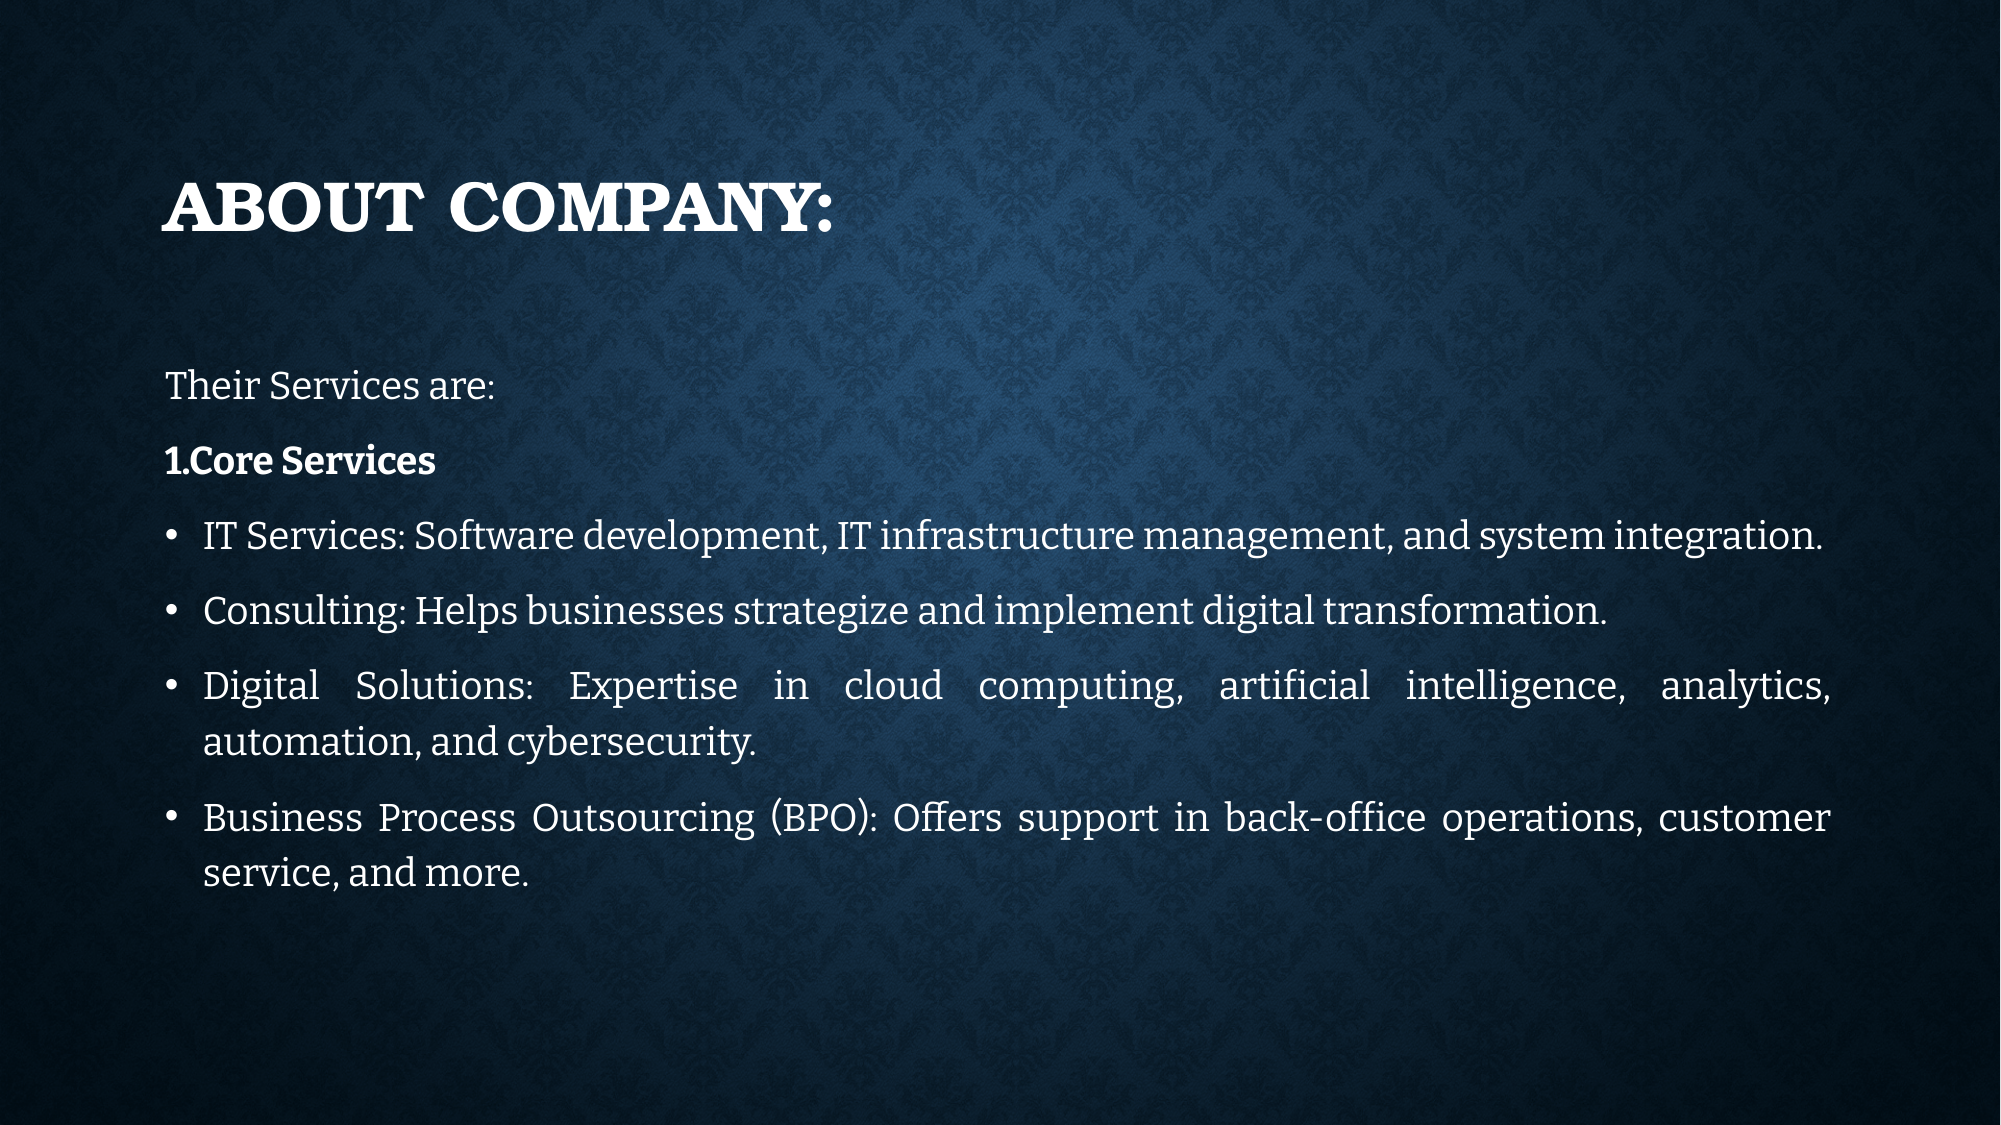

# About company:
Their Services are:
1.Core Services
IT Services: Software development, IT infrastructure management, and system integration.
Consulting: Helps businesses strategize and implement digital transformation.
Digital Solutions: Expertise in cloud computing, artificial intelligence, analytics, automation, and cybersecurity.
Business Process Outsourcing (BPO): Offers support in back-office operations, customer service, and more.